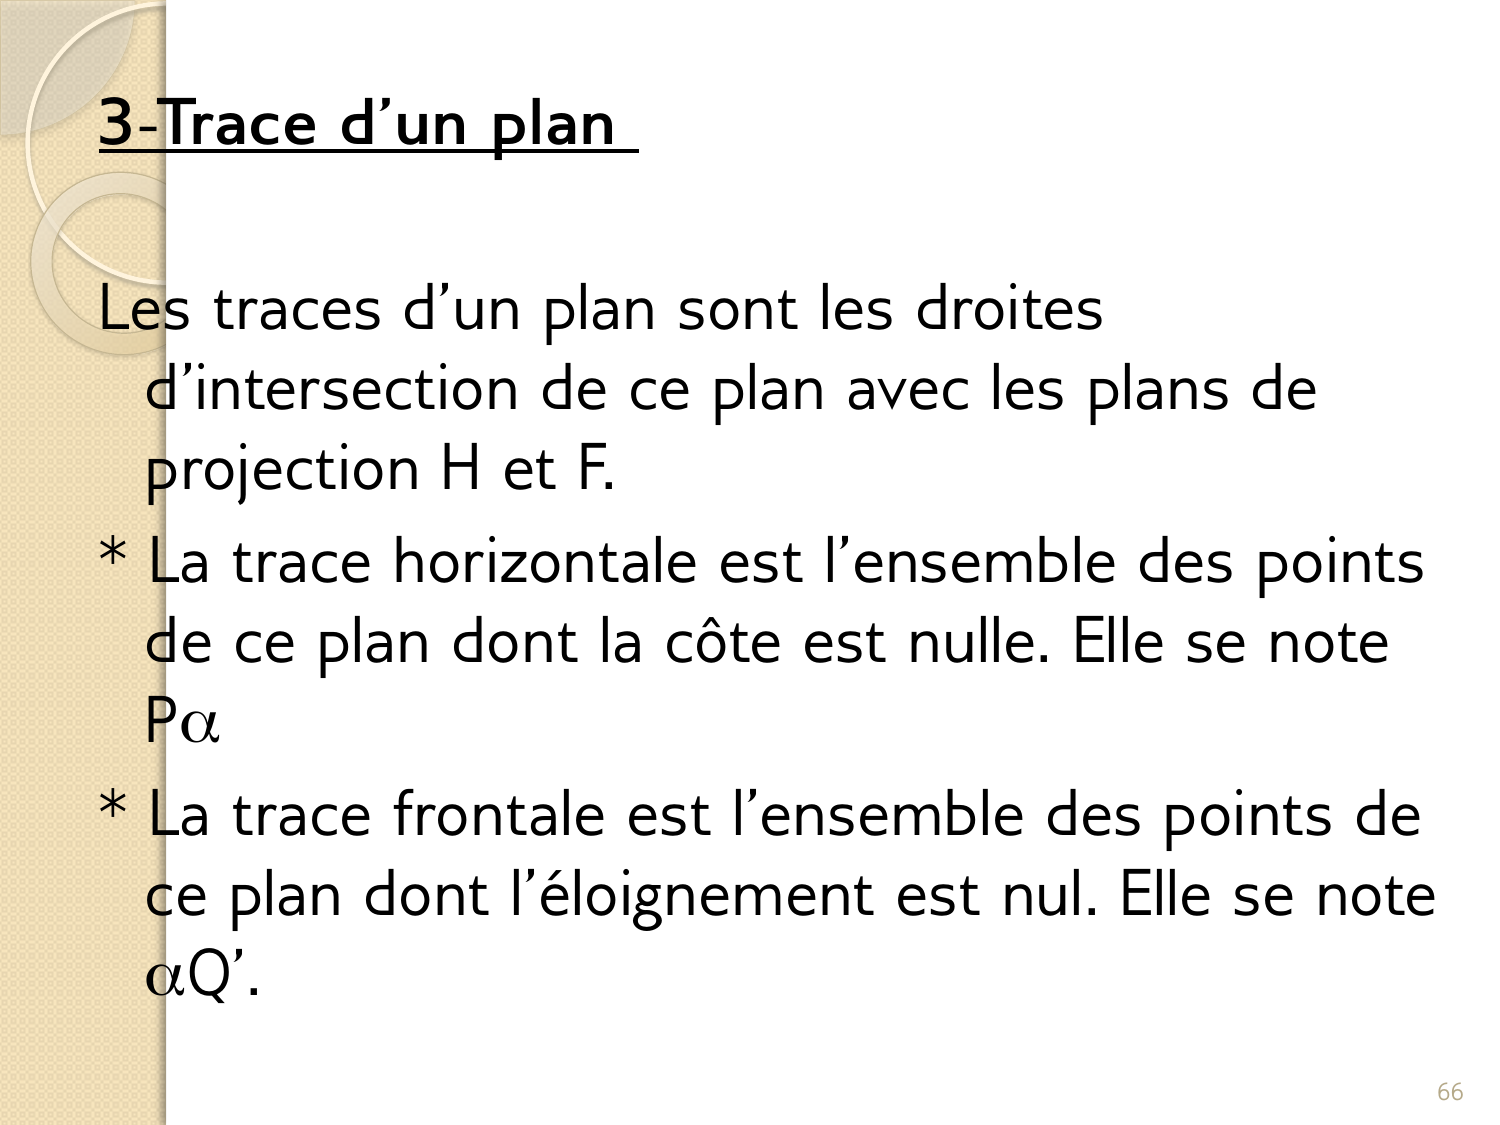

3-Trace d’un plan

Les traces d’un plan sont les droites d’intersection de ce plan avec les plans de projection H et F.
* La trace horizontale est l’ensemble des points de ce plan dont la côte est nulle. Elle se note Pα
* La trace frontale est l’ensemble des points de ce plan dont l’éloignement est nul. Elle se note αQ’.

66